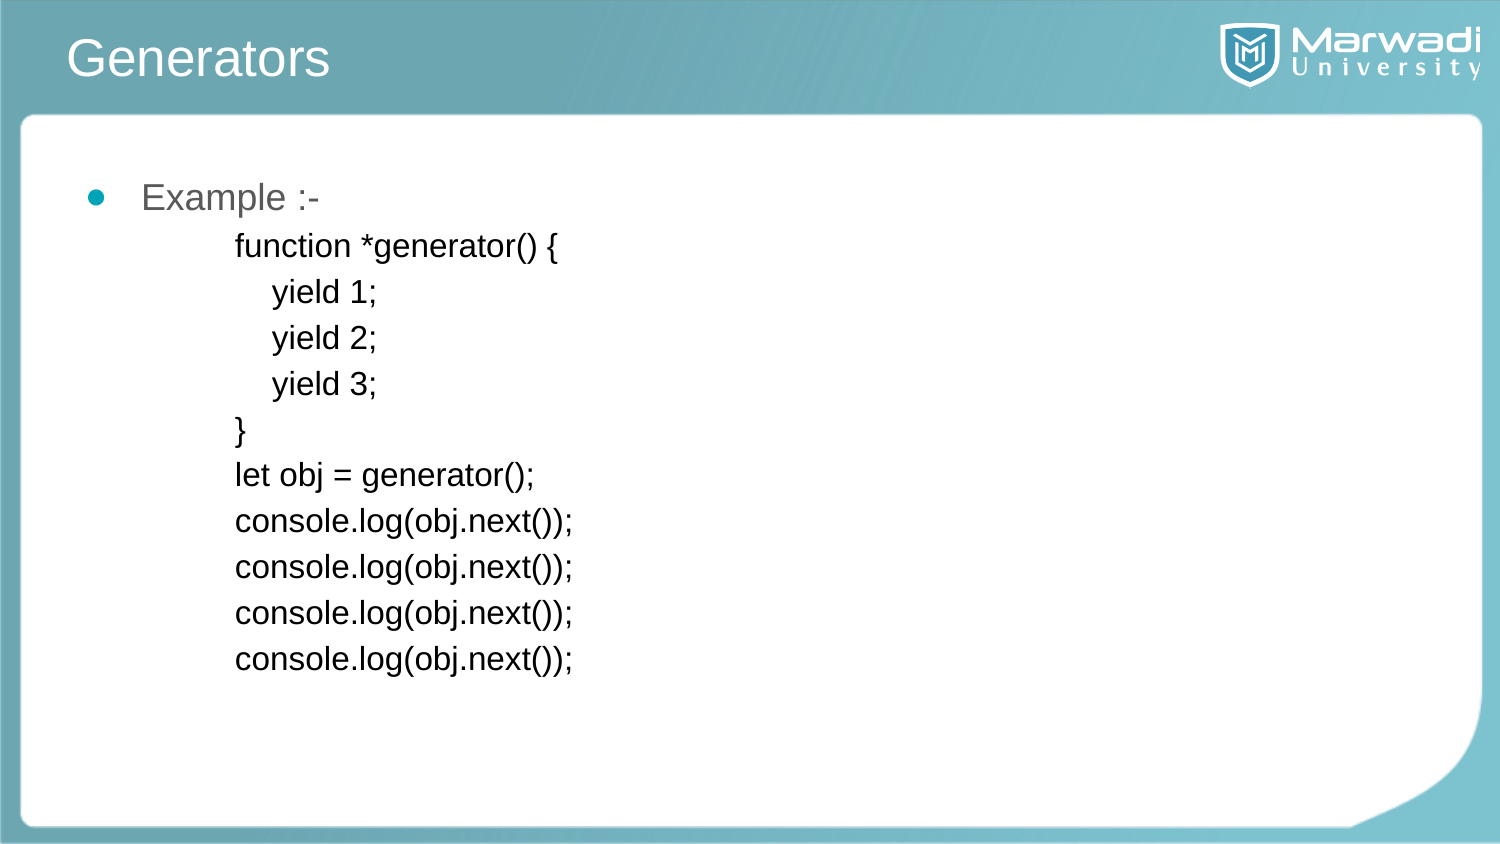

# Generators
Example :-
function *generator() {
    yield 1;
    yield 2;
    yield 3;
}
let obj = generator();
console.log(obj.next());
console.log(obj.next());
console.log(obj.next());
console.log(obj.next());